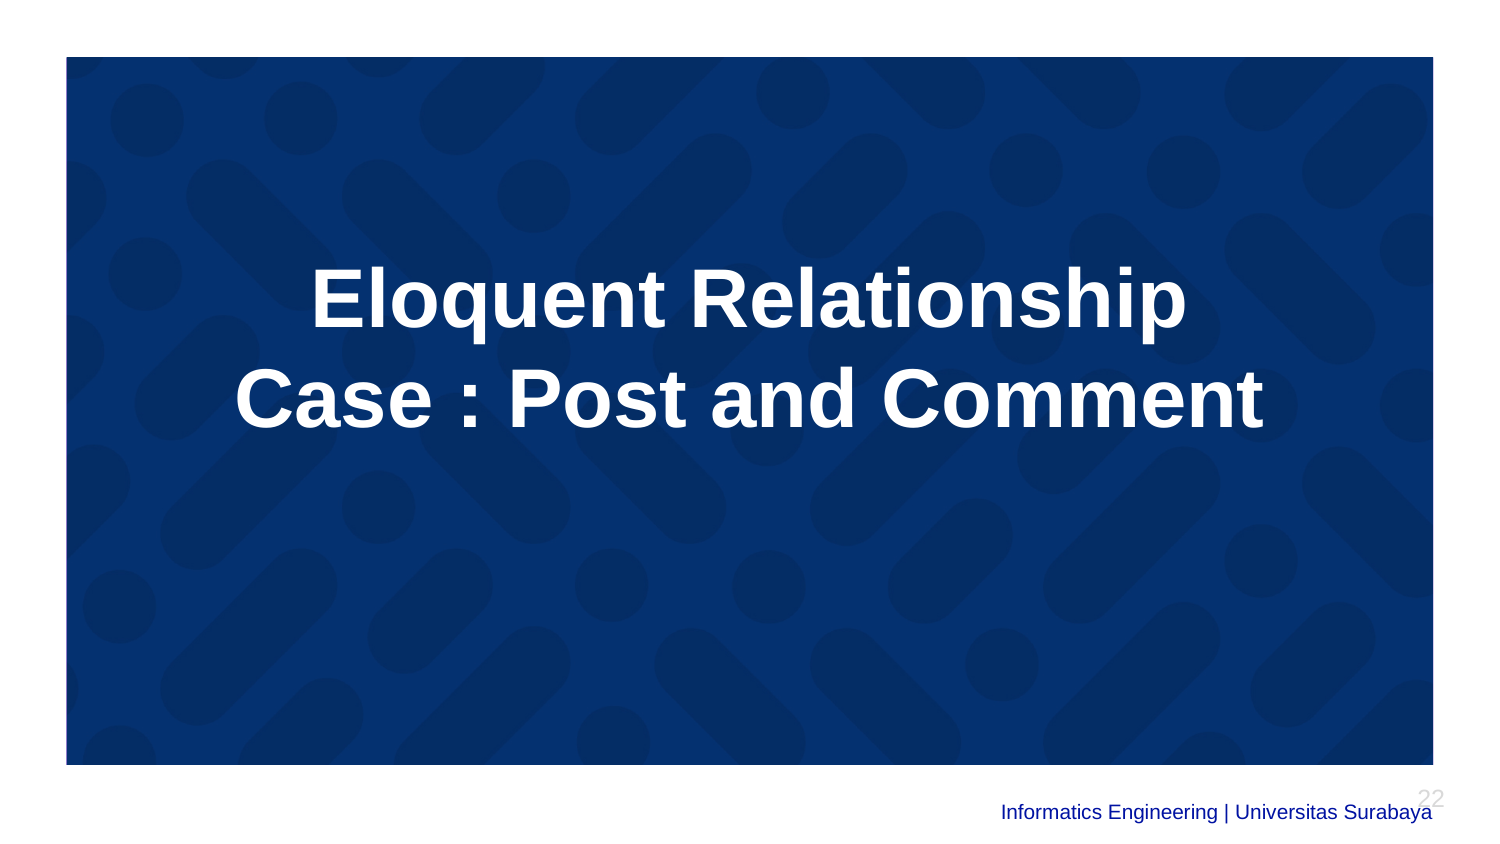

# Eloquent Relationship Case : Post and Comment
22
Informatics Engineering | Universitas Surabaya